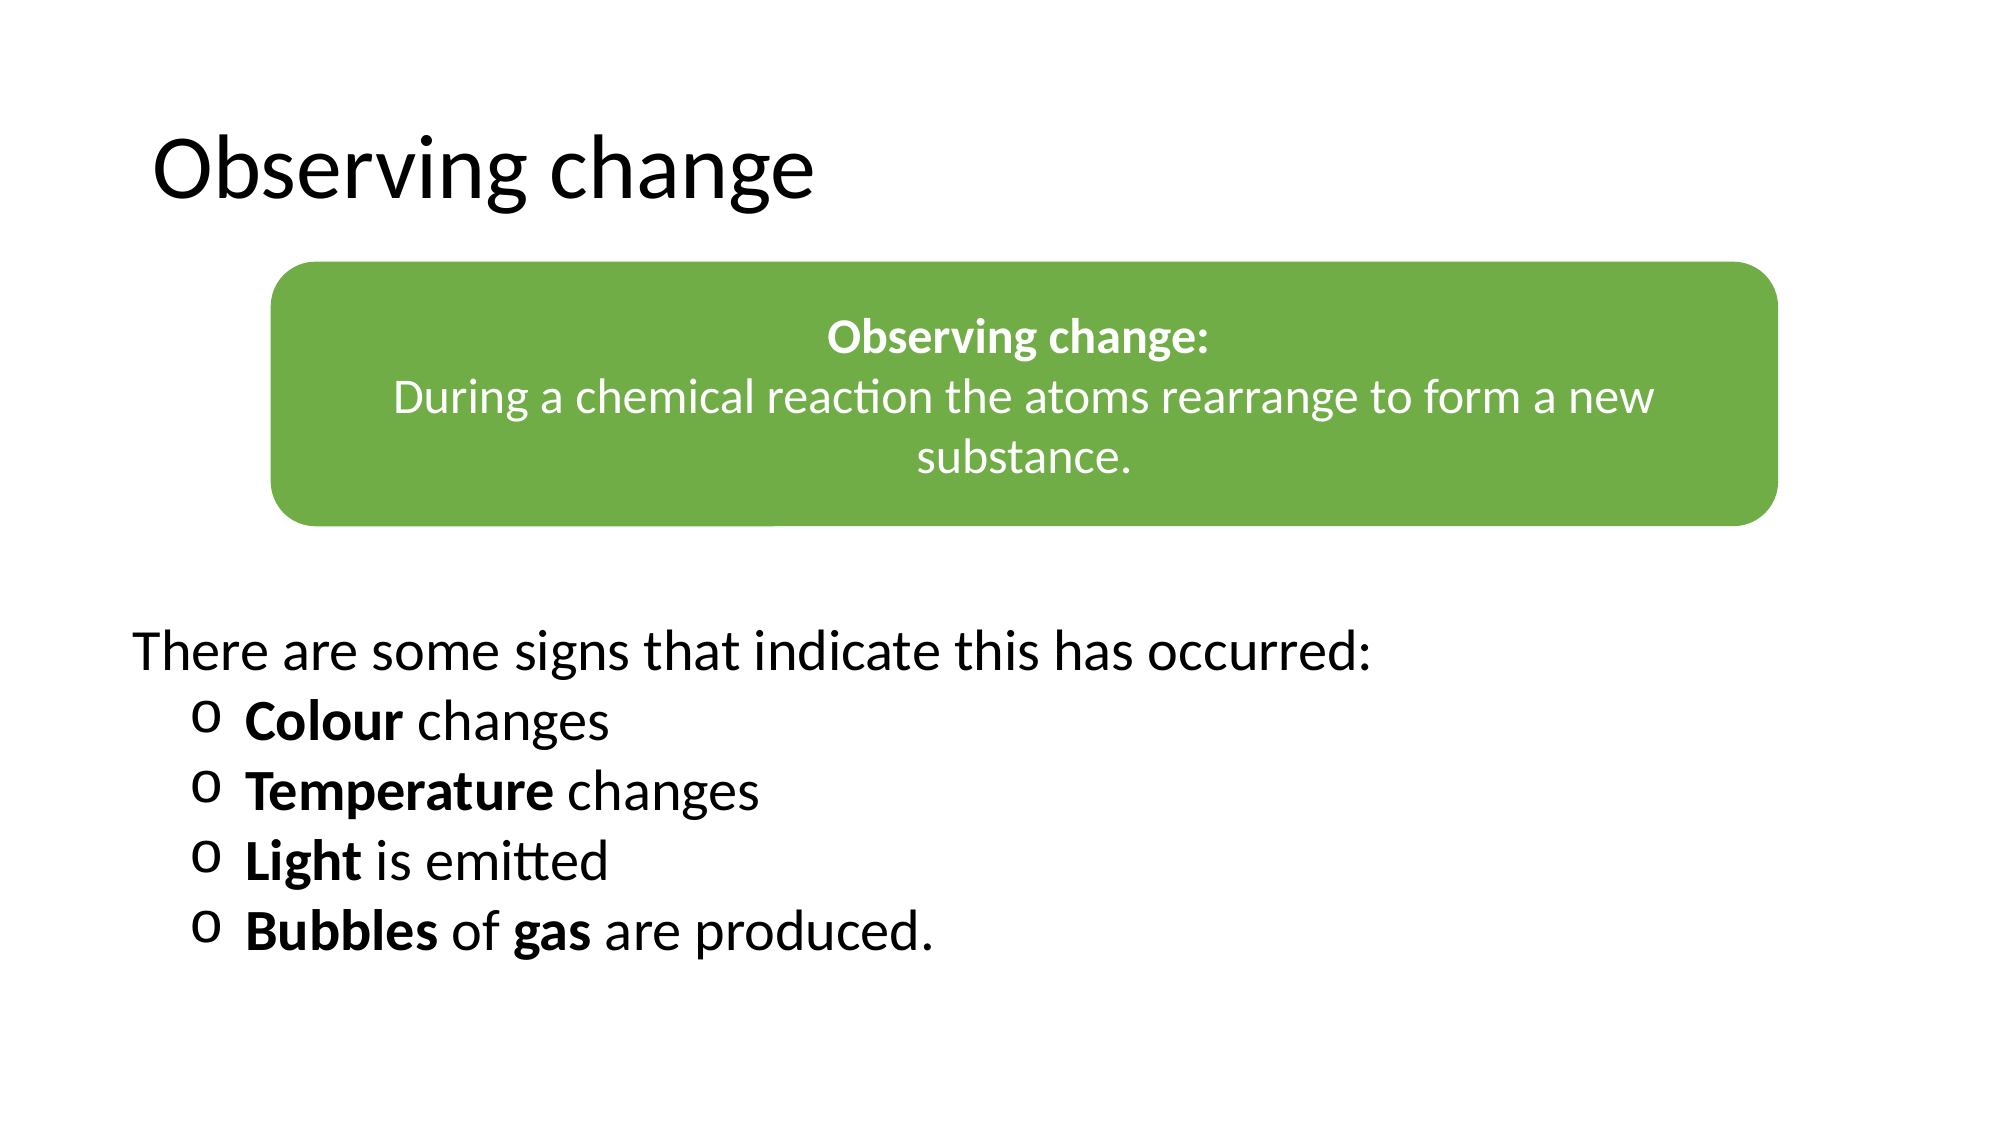

# Observing change
Observing change:
During a chemical reaction the atoms rearrange to form a new substance.
There are some signs that indicate this has occurred:
Colour changes
Temperature changes
Light is emitted
Bubbles of gas are produced.